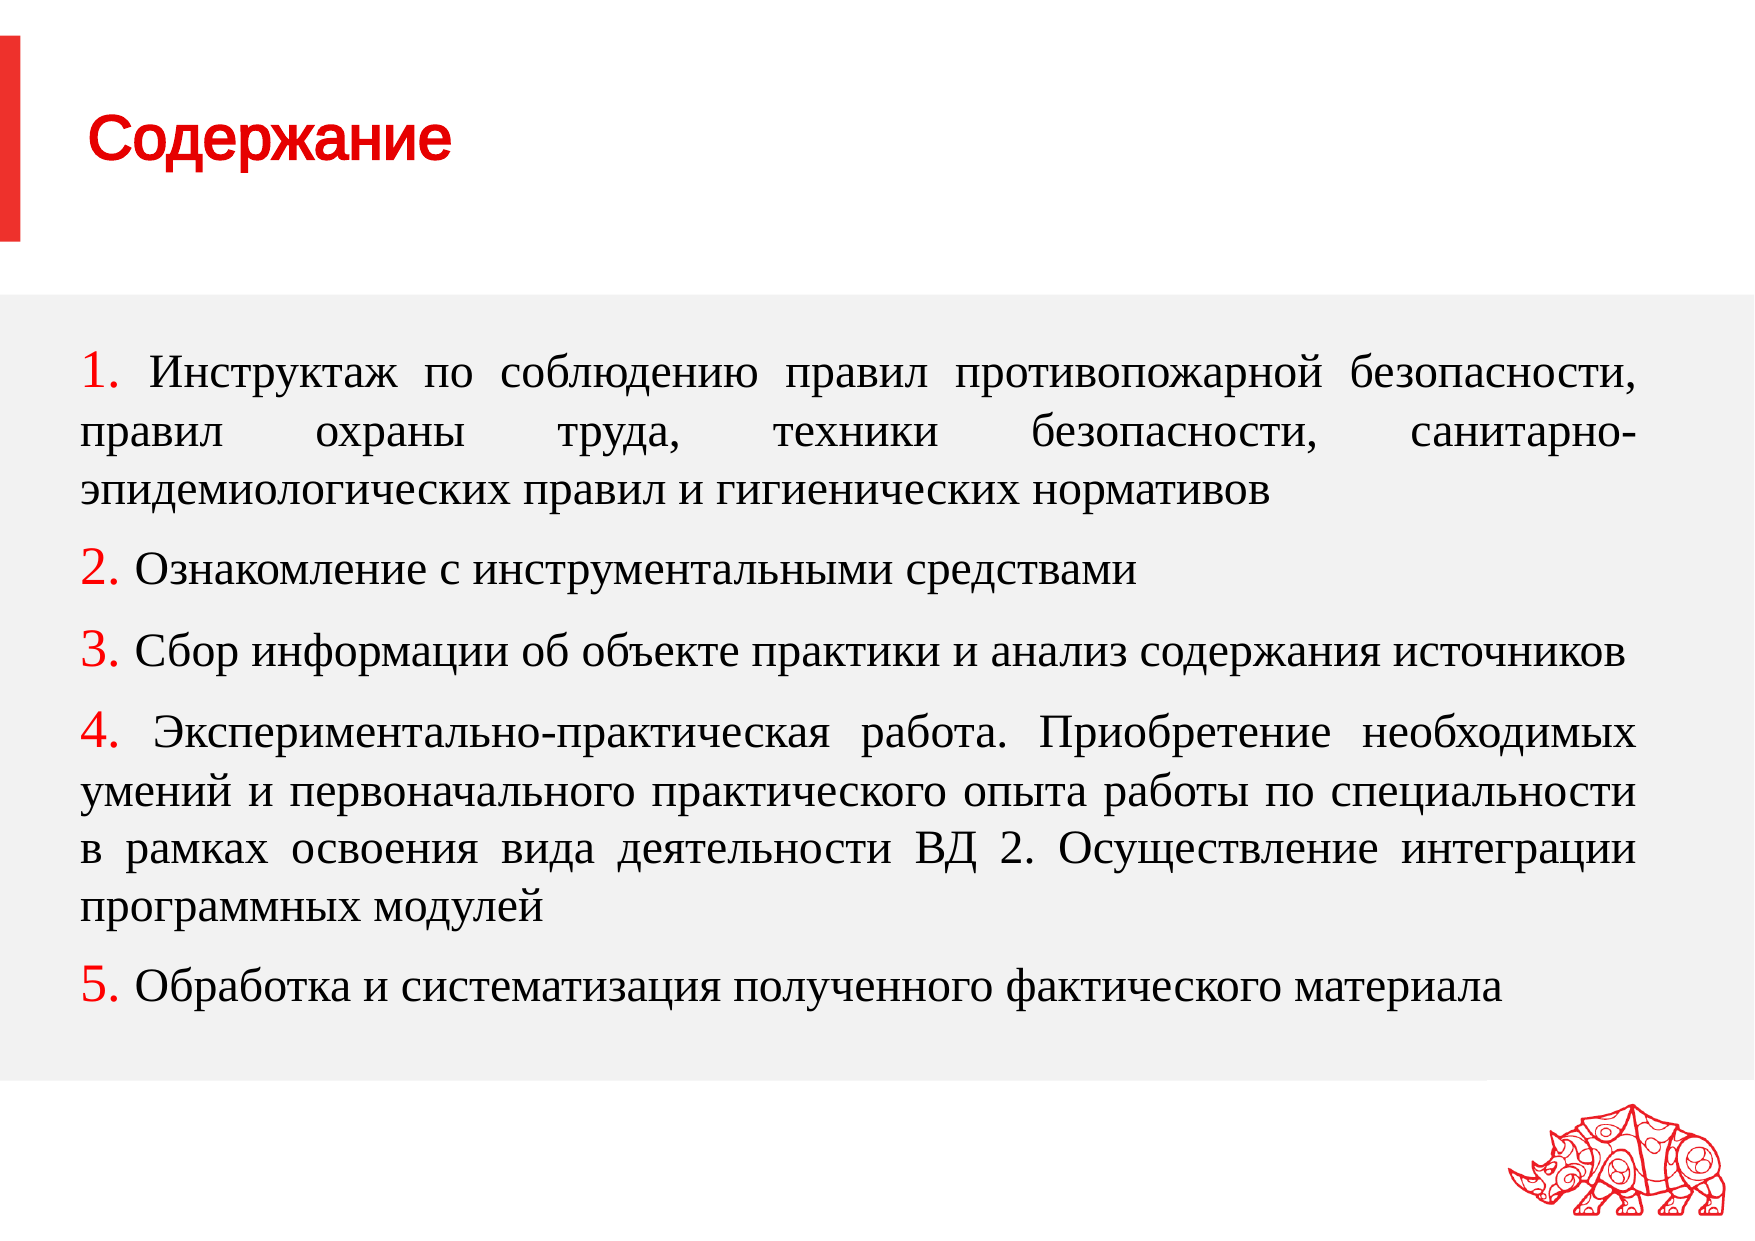

# Содержание
1. Инструктаж по соблюдению правил противопожарной безопасности, правил охраны труда, техники безопасности, санитарно-эпидемиологических правил и гигиенических нормативов
2. Ознакомление с инструментальными средствами
3. Сбор информации об объекте практики и анализ содержания источников
4. Экспериментально-практическая работа. Приобретение необходимых умений и первоначального практического опыта работы по специальности в рамках освоения вида деятельности ВД 2. Осуществление интеграции программных модулей
5. Обработка и систематизация полученного фактического материала